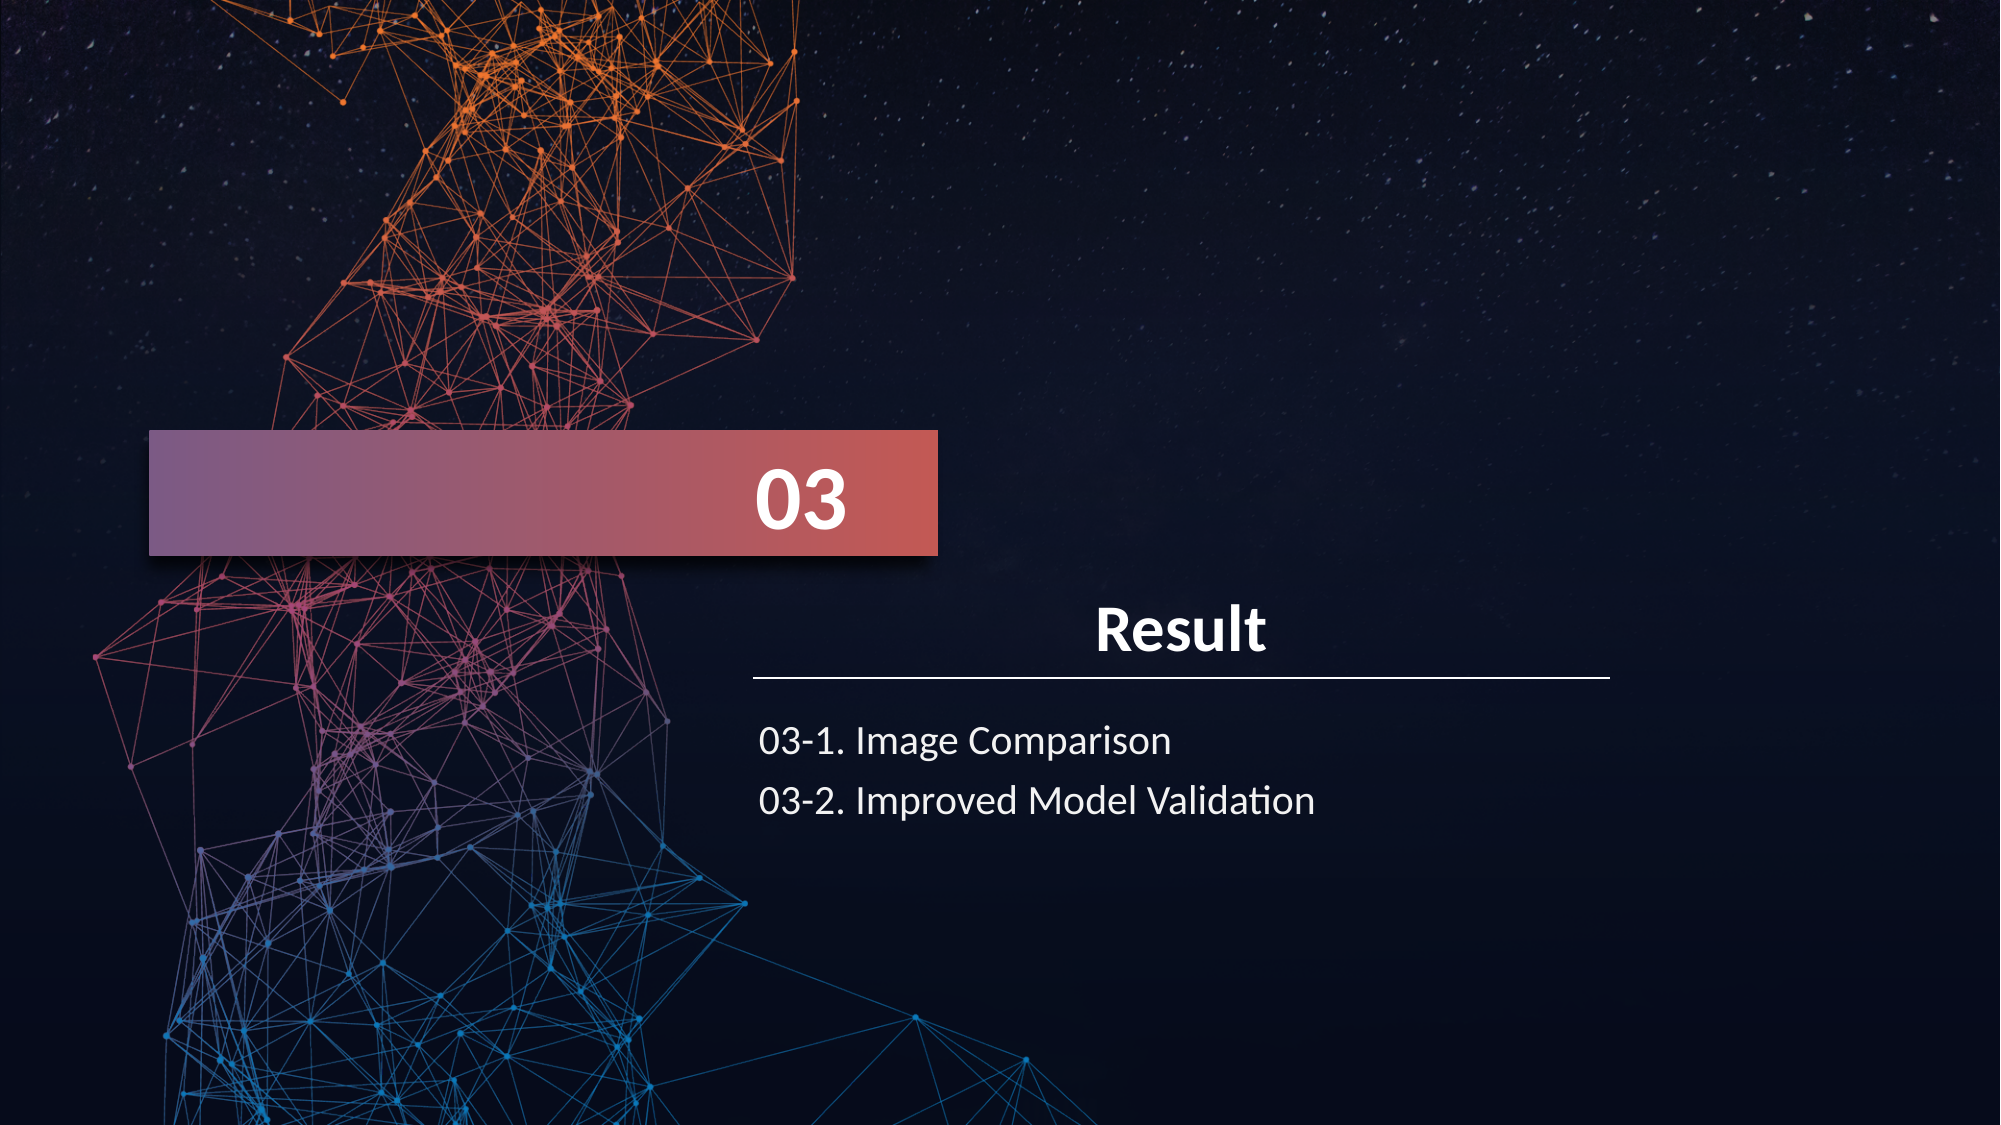

03

Result
03-1. Image Comparison

03-2. Improved Model Validation